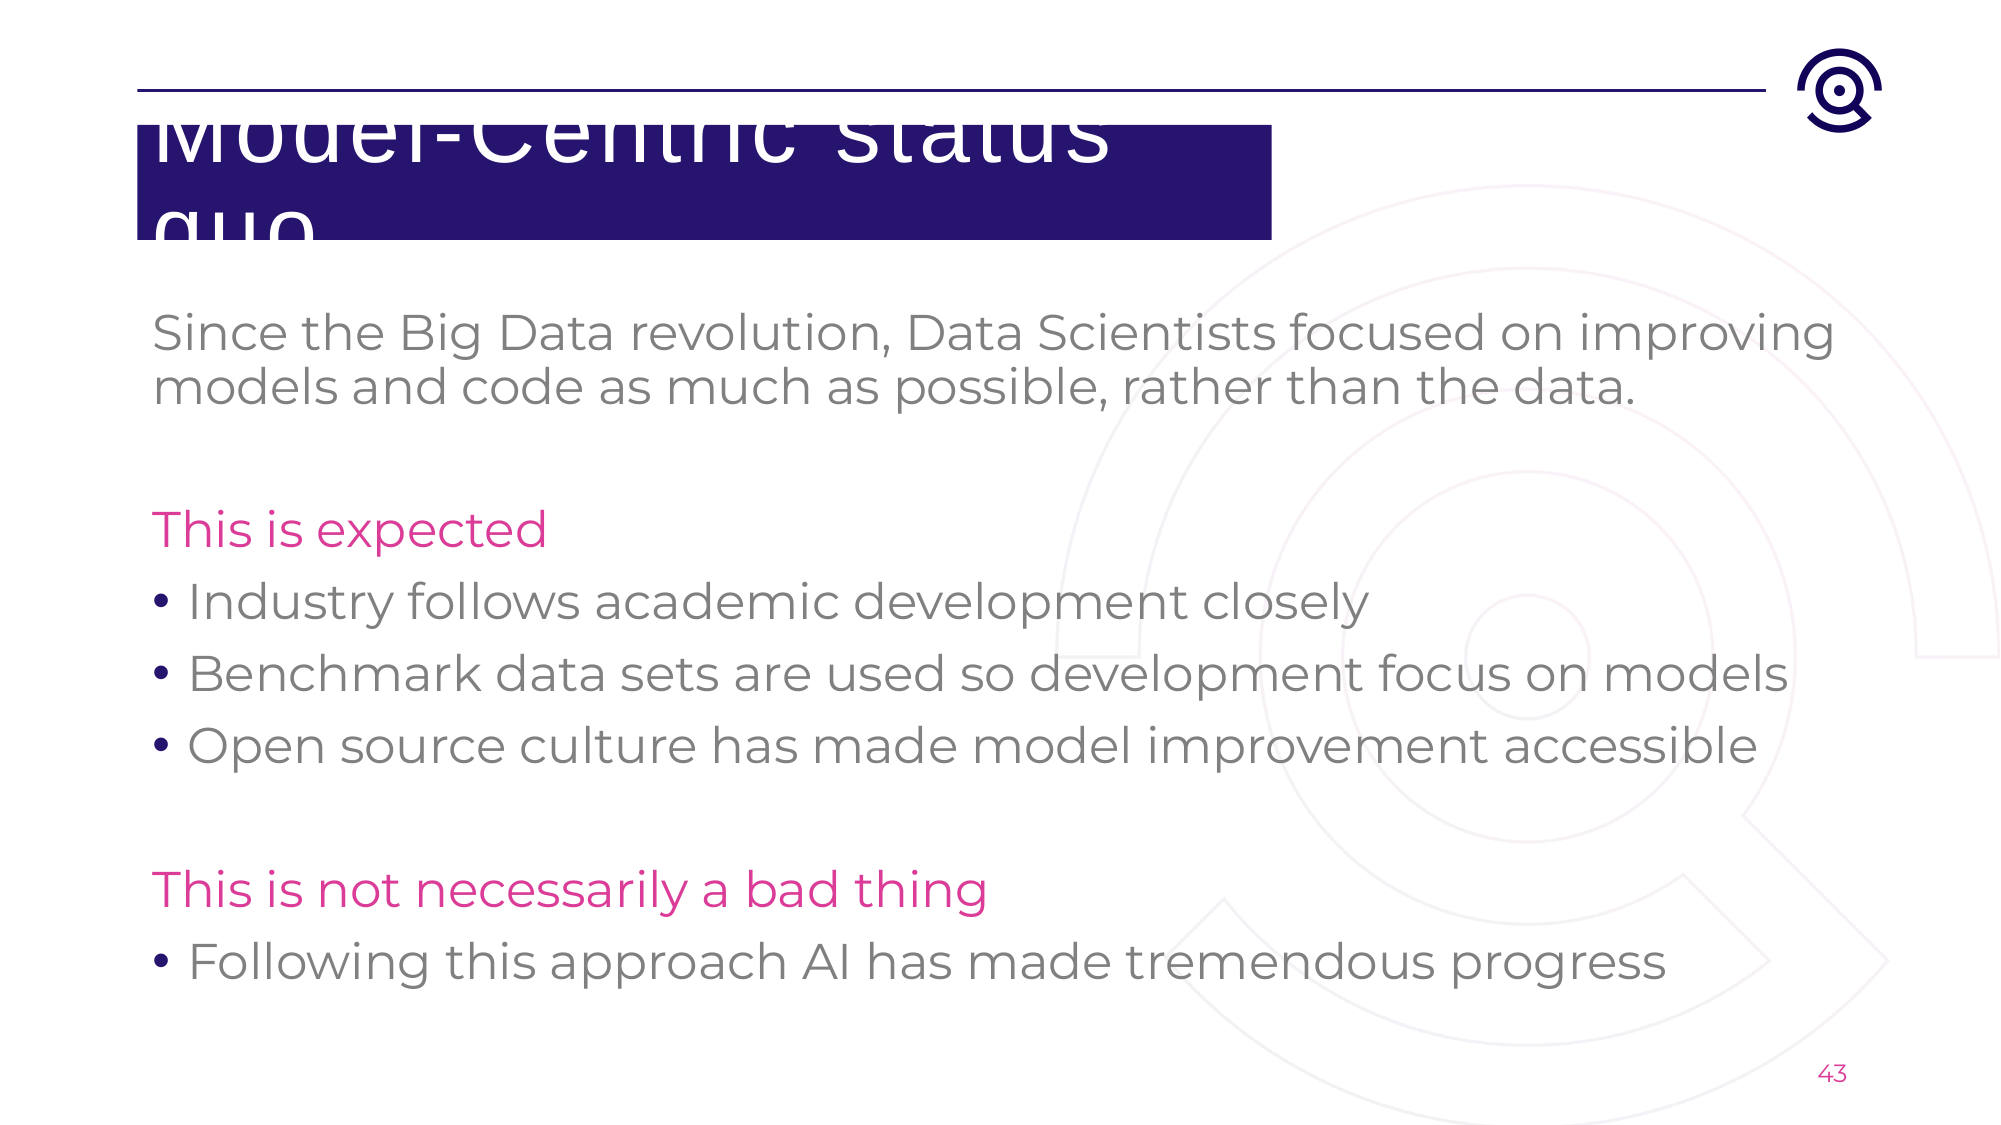

# Model-Centric status quo
Since the Big Data revolution, Data Scientists focused on improving models and code as much as possible, rather than the data.

This is expected
Industry follows academic development closely
Benchmark data sets are used so development focus on models
Open source culture has made model improvement accessible

This is not necessarily a bad thing
Following this approach AI has made tremendous progress
43